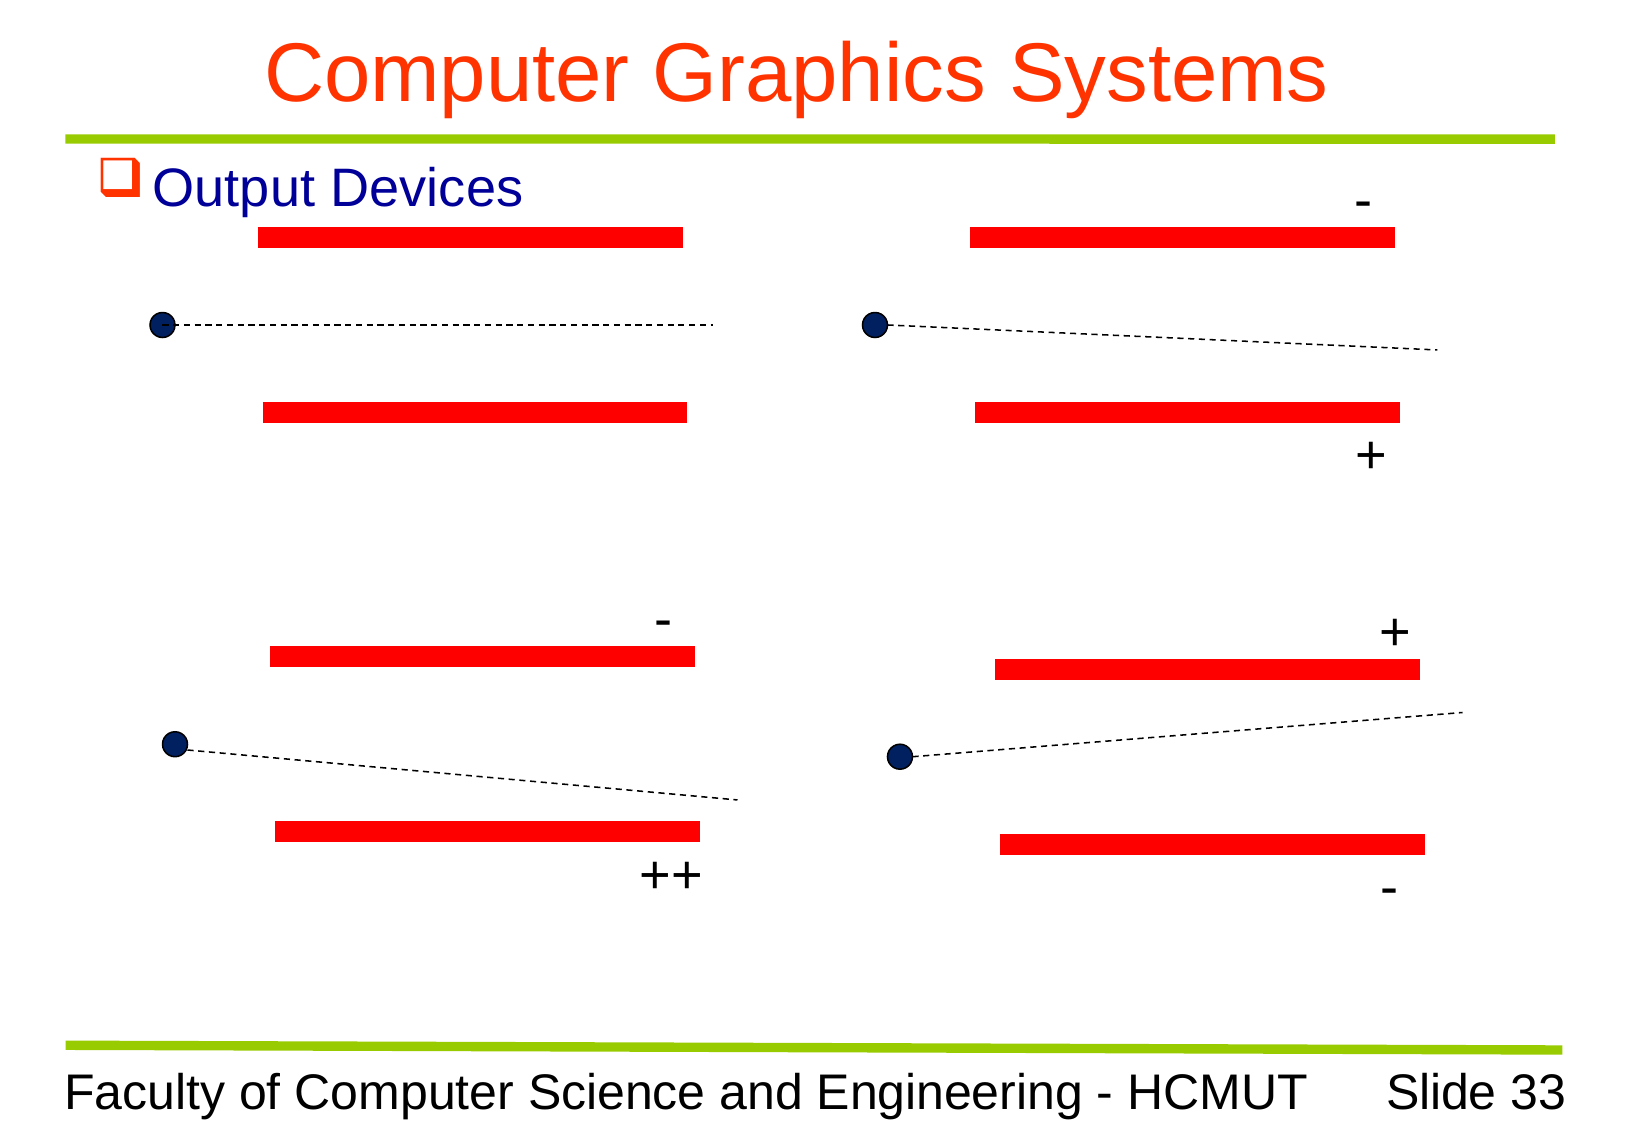

# Computer Graphics Systems
Output Devices
-

+
-
+

++
-